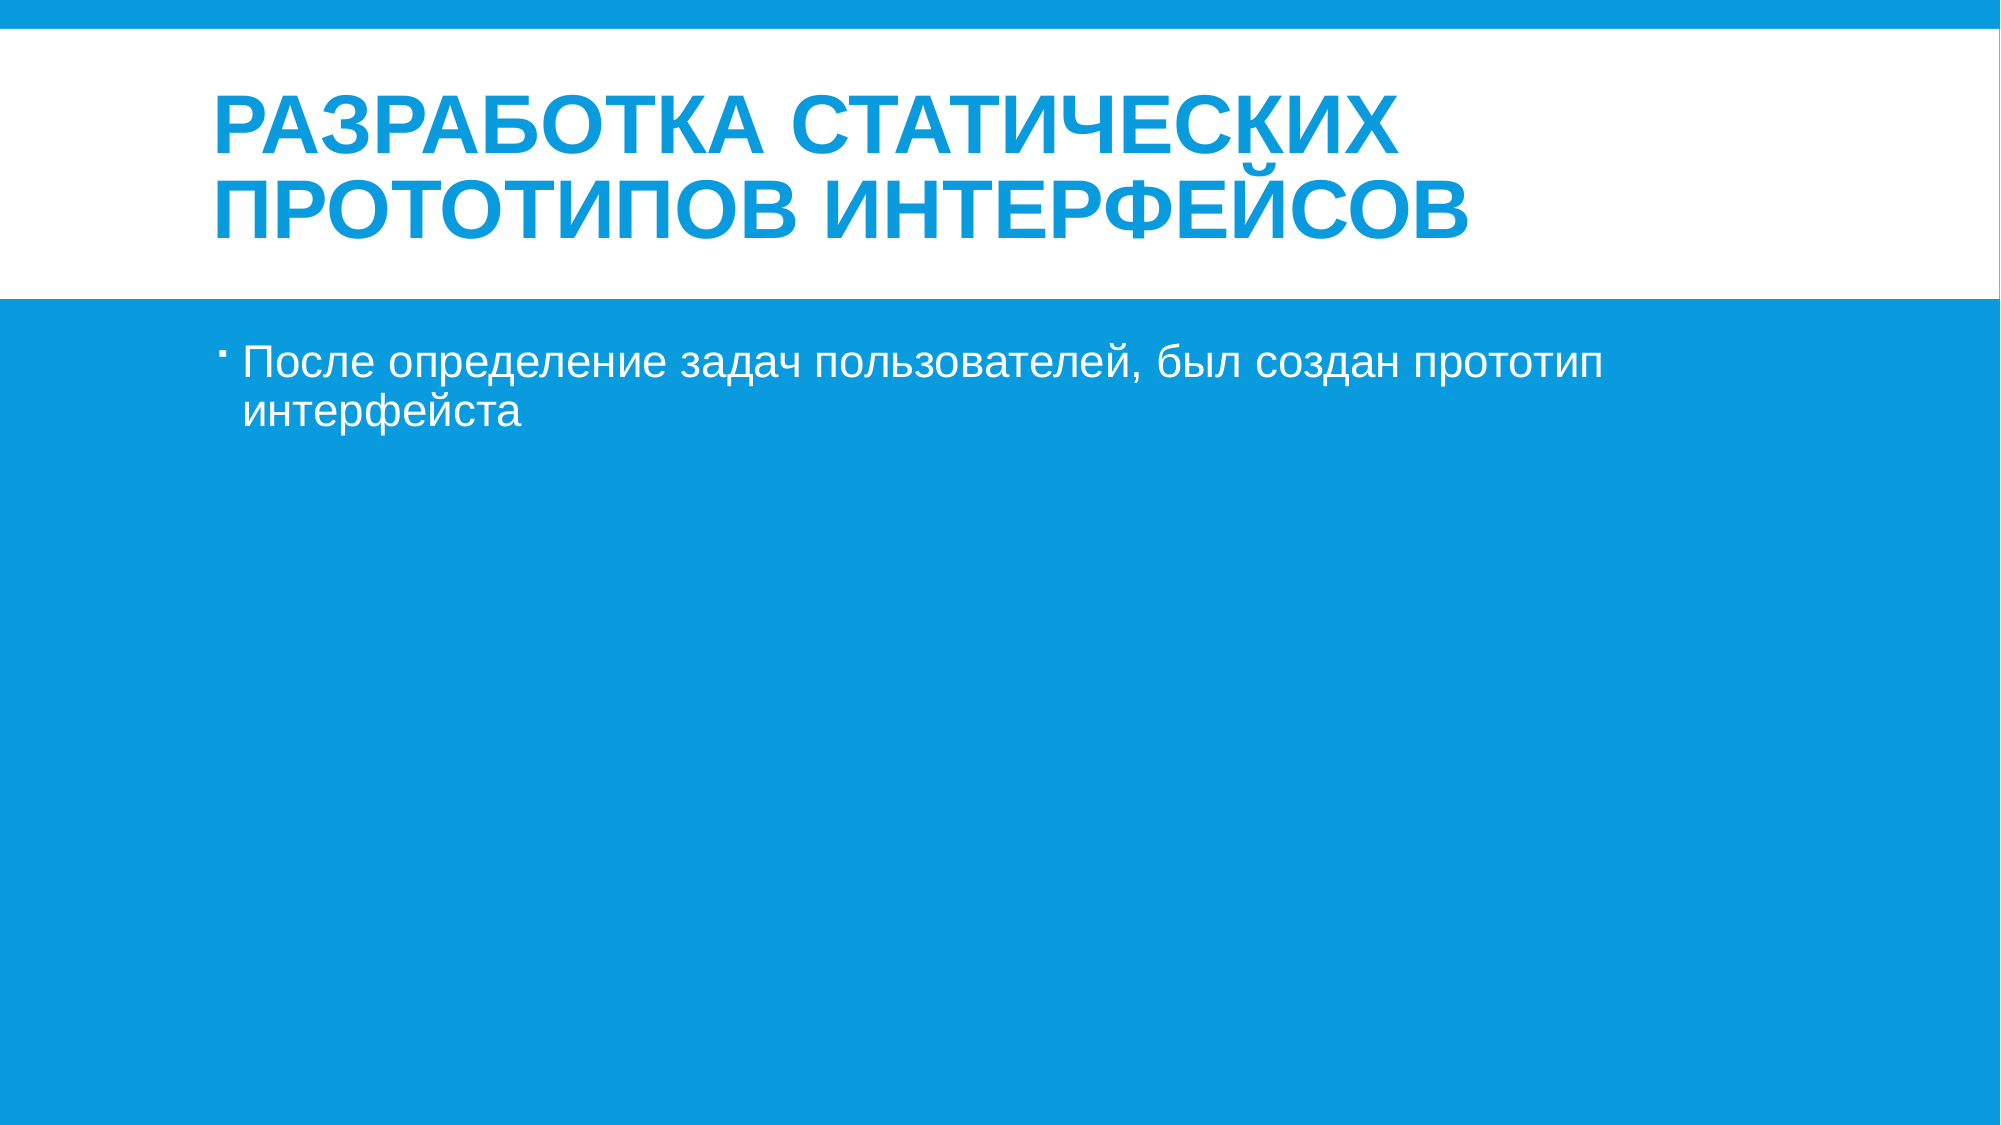

# Разработка статических прототипов интерфейсов
После определение задач пользователей, был создан прототип интерфейста